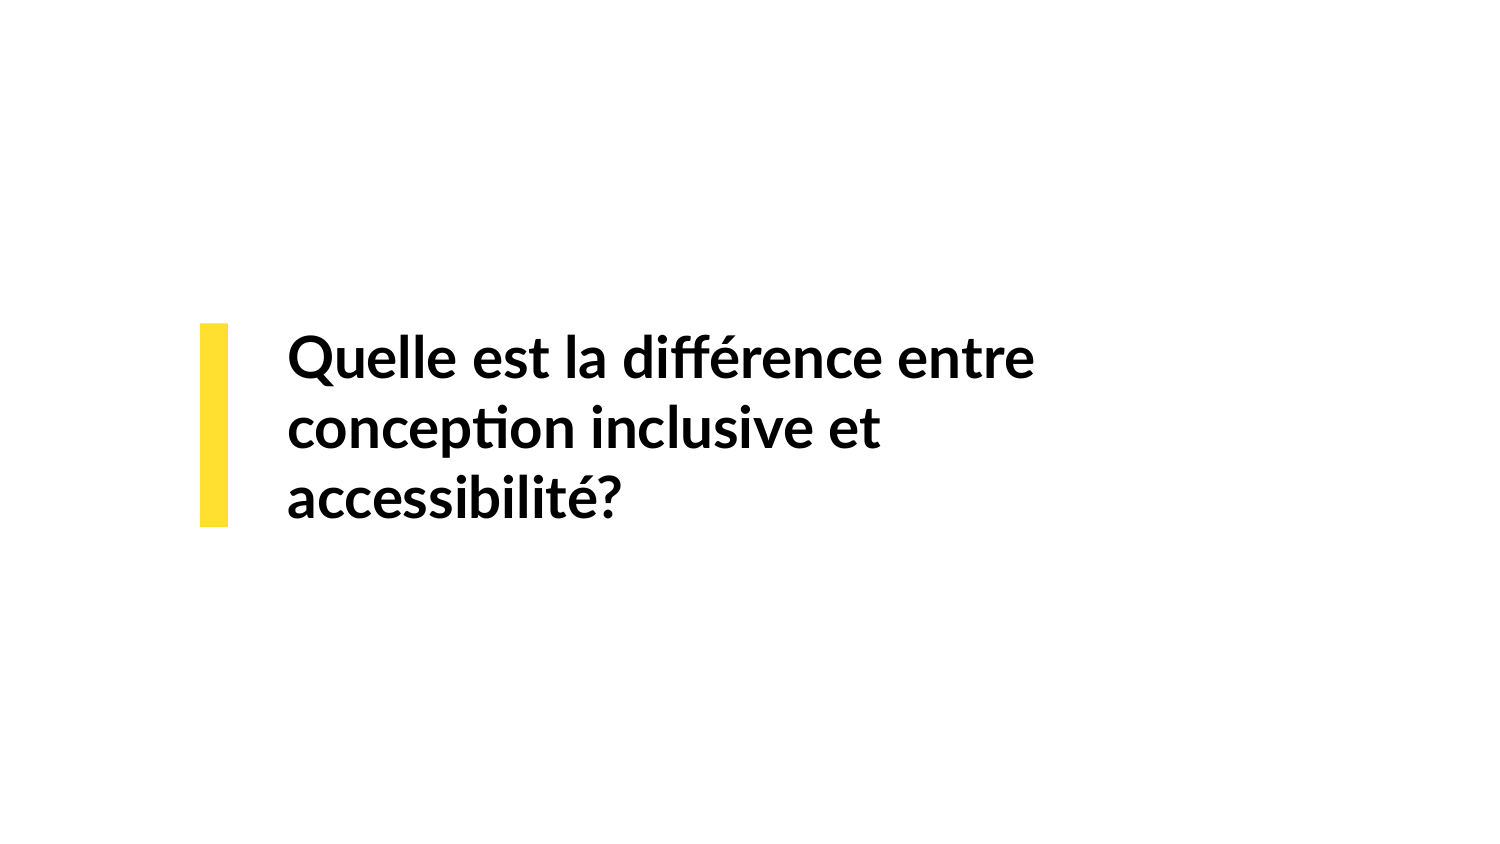

# Quelle est la différence entre conception inclusive et accessibilité?